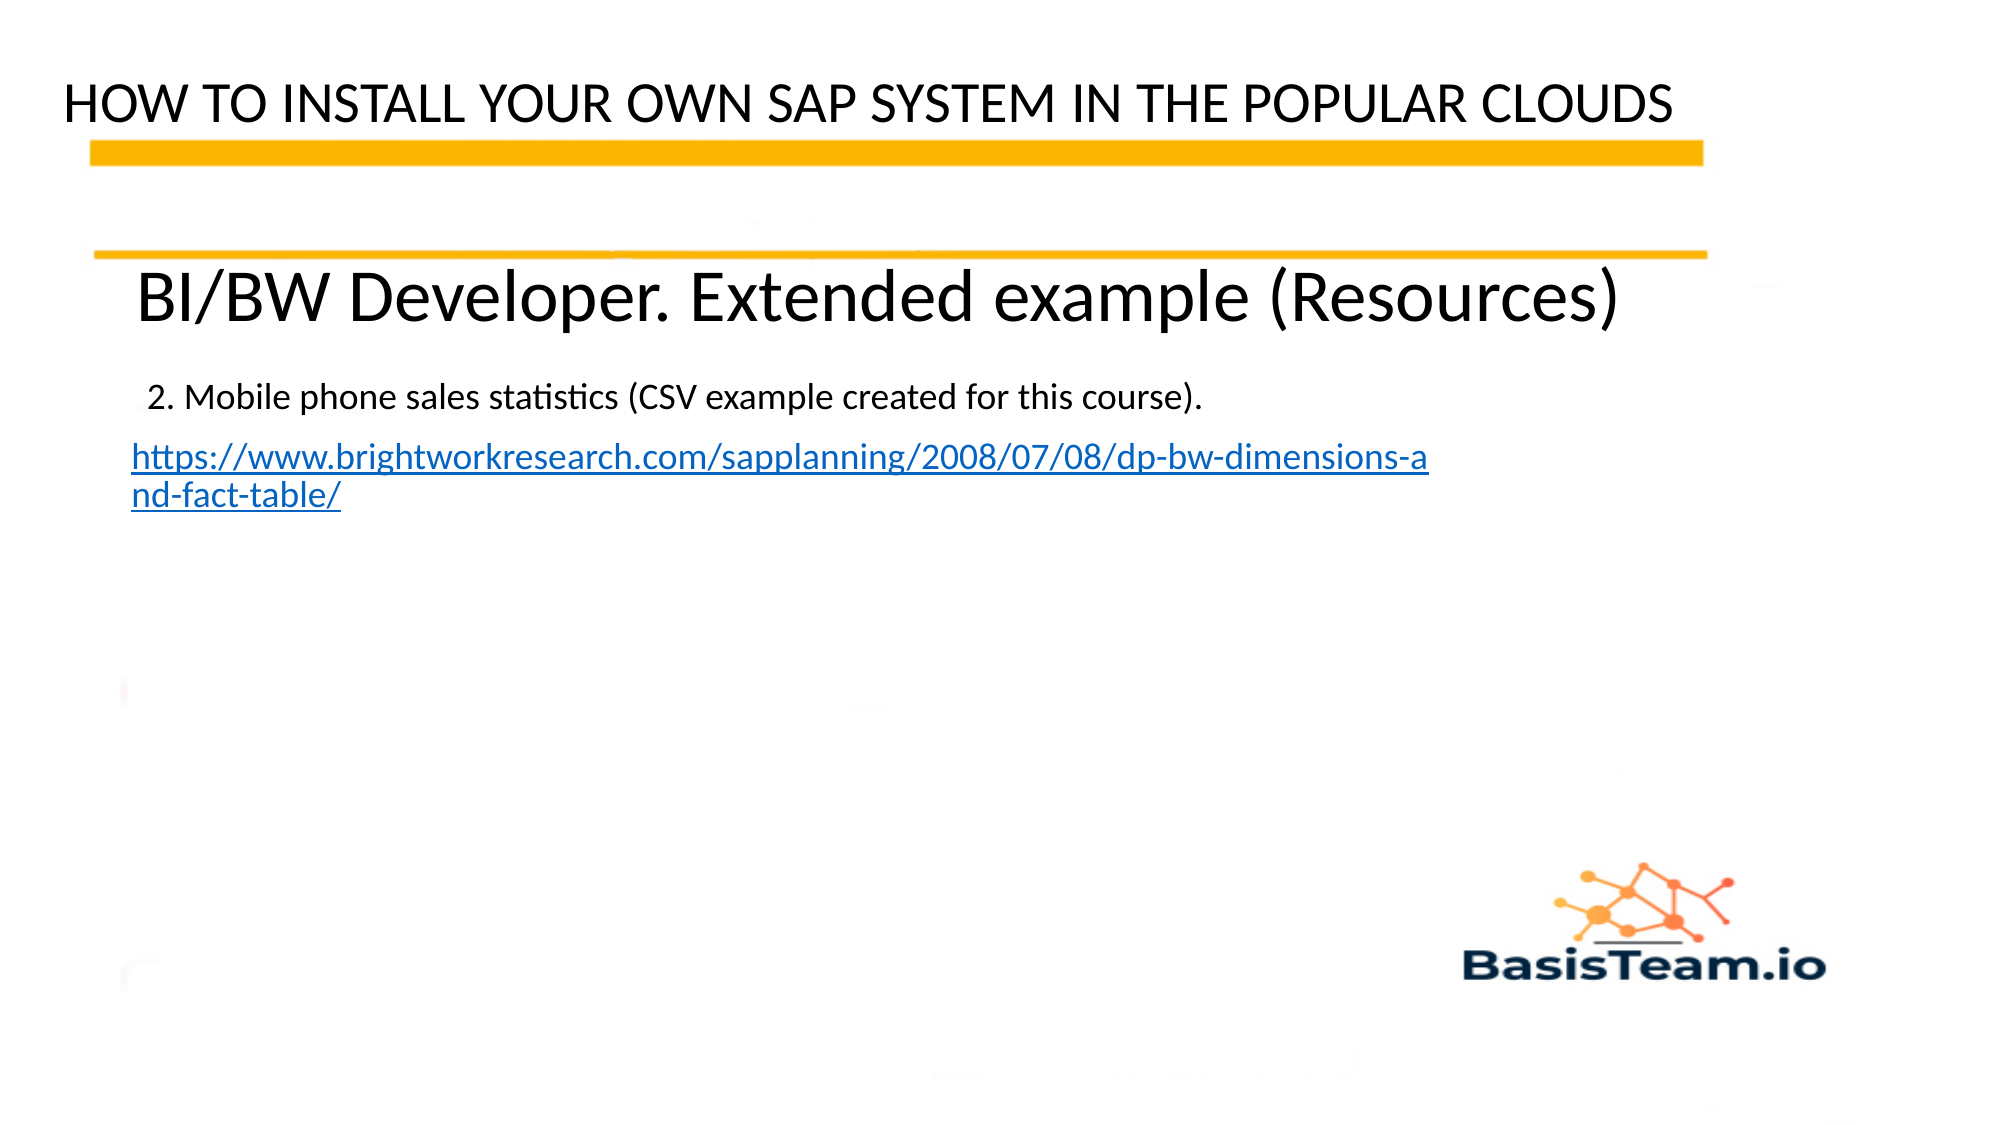

HOW TO INSTALL YOUR OWN SAP SYSTEM IN THE POPULAR CLOUDS
BI/BW Developer. Extended example (Resources)
2. Mobile phone sales statistics (CSV example created for this course).
https://www.brightworkresearch.com/sapplanning/2008/07/08/dp-bw-dimensions-and-fact-table/